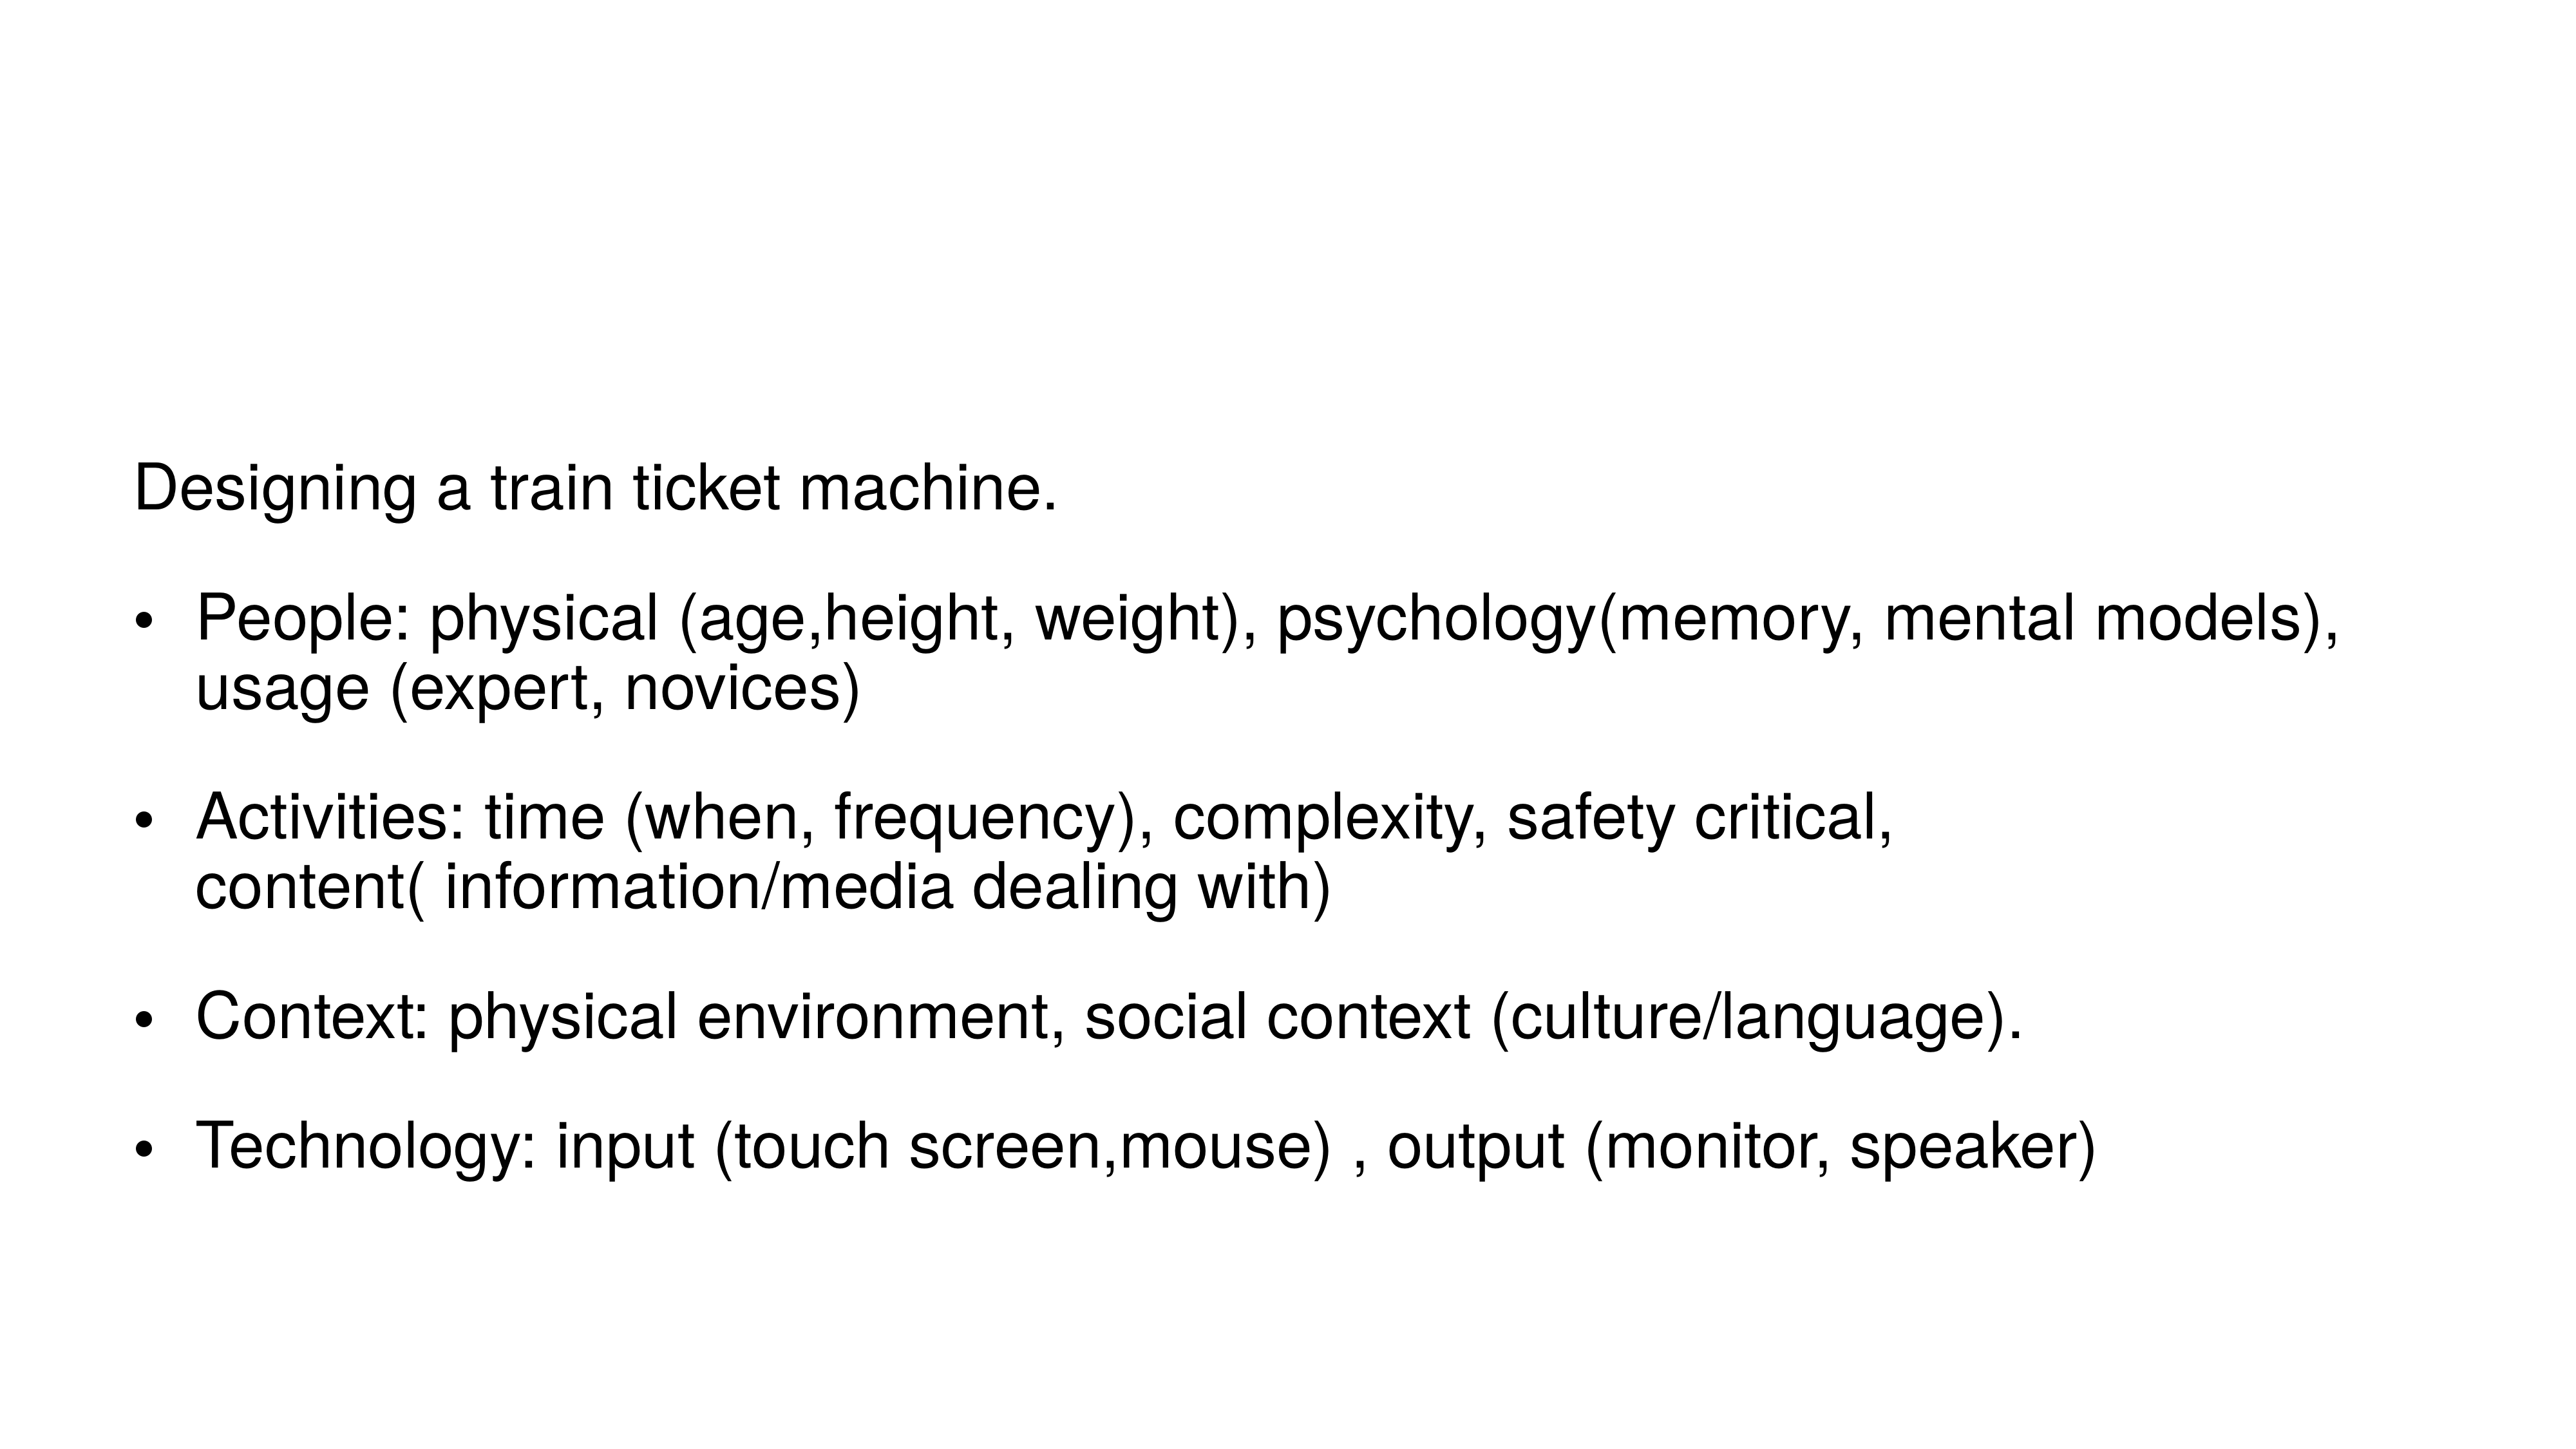

Designing a train ticket machine.
People: physical (age,height, weight), psychology(memory, mental models), usage (expert, novices)
Activities: time (when, frequency), complexity, safety critical, content( information/media dealing with)
Context: physical environment, social context (culture/language).
Technology: input (touch screen,mouse) , output (monitor, speaker)